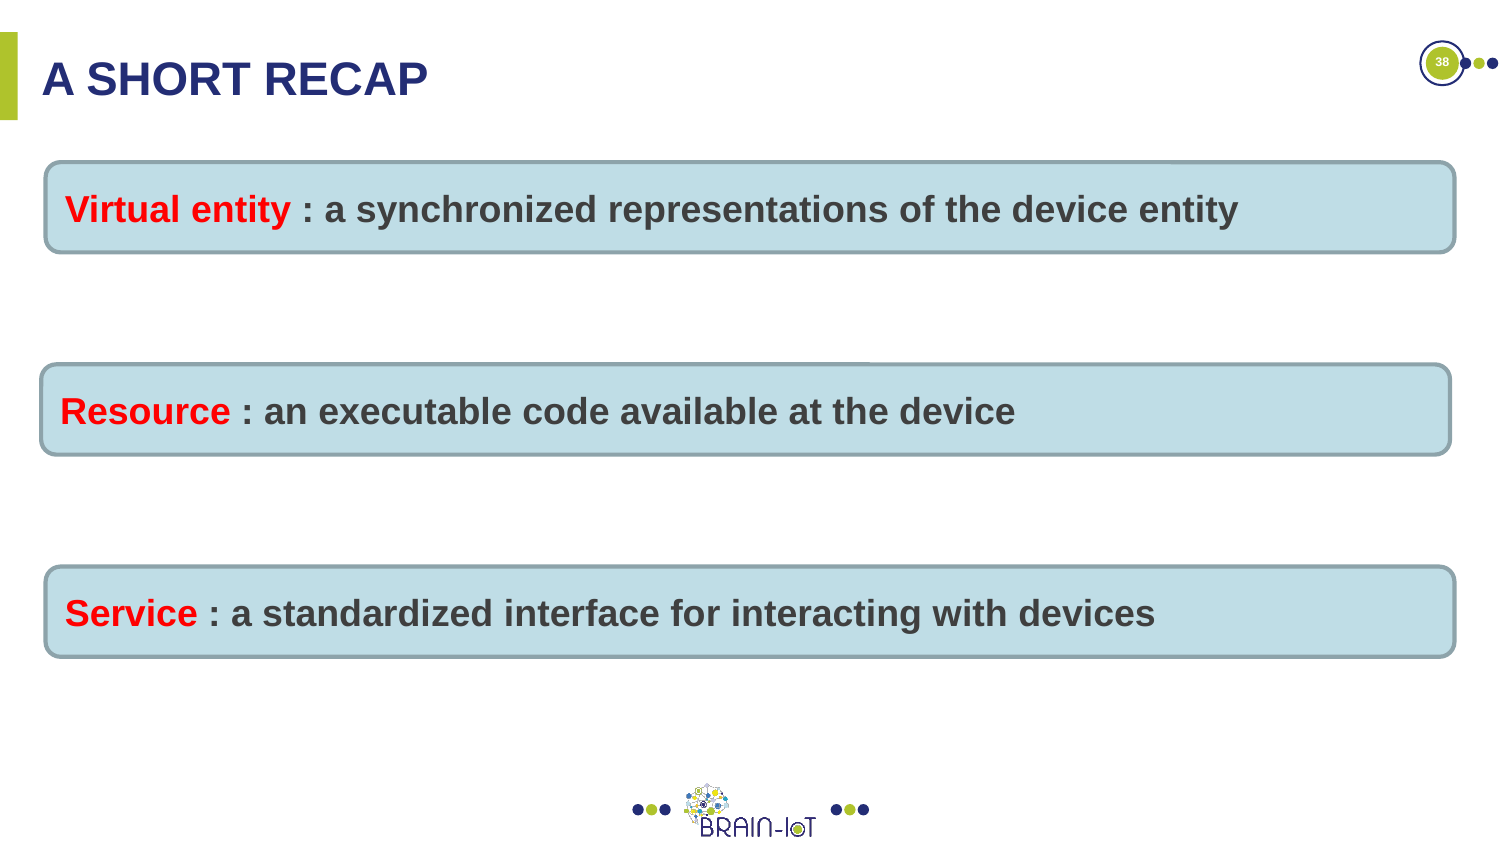

38
# A short recap
Virtual entity : a synchronized representations of the device entity
Resource : an executable code available at the device
Service : a standardized interface for interacting with devices